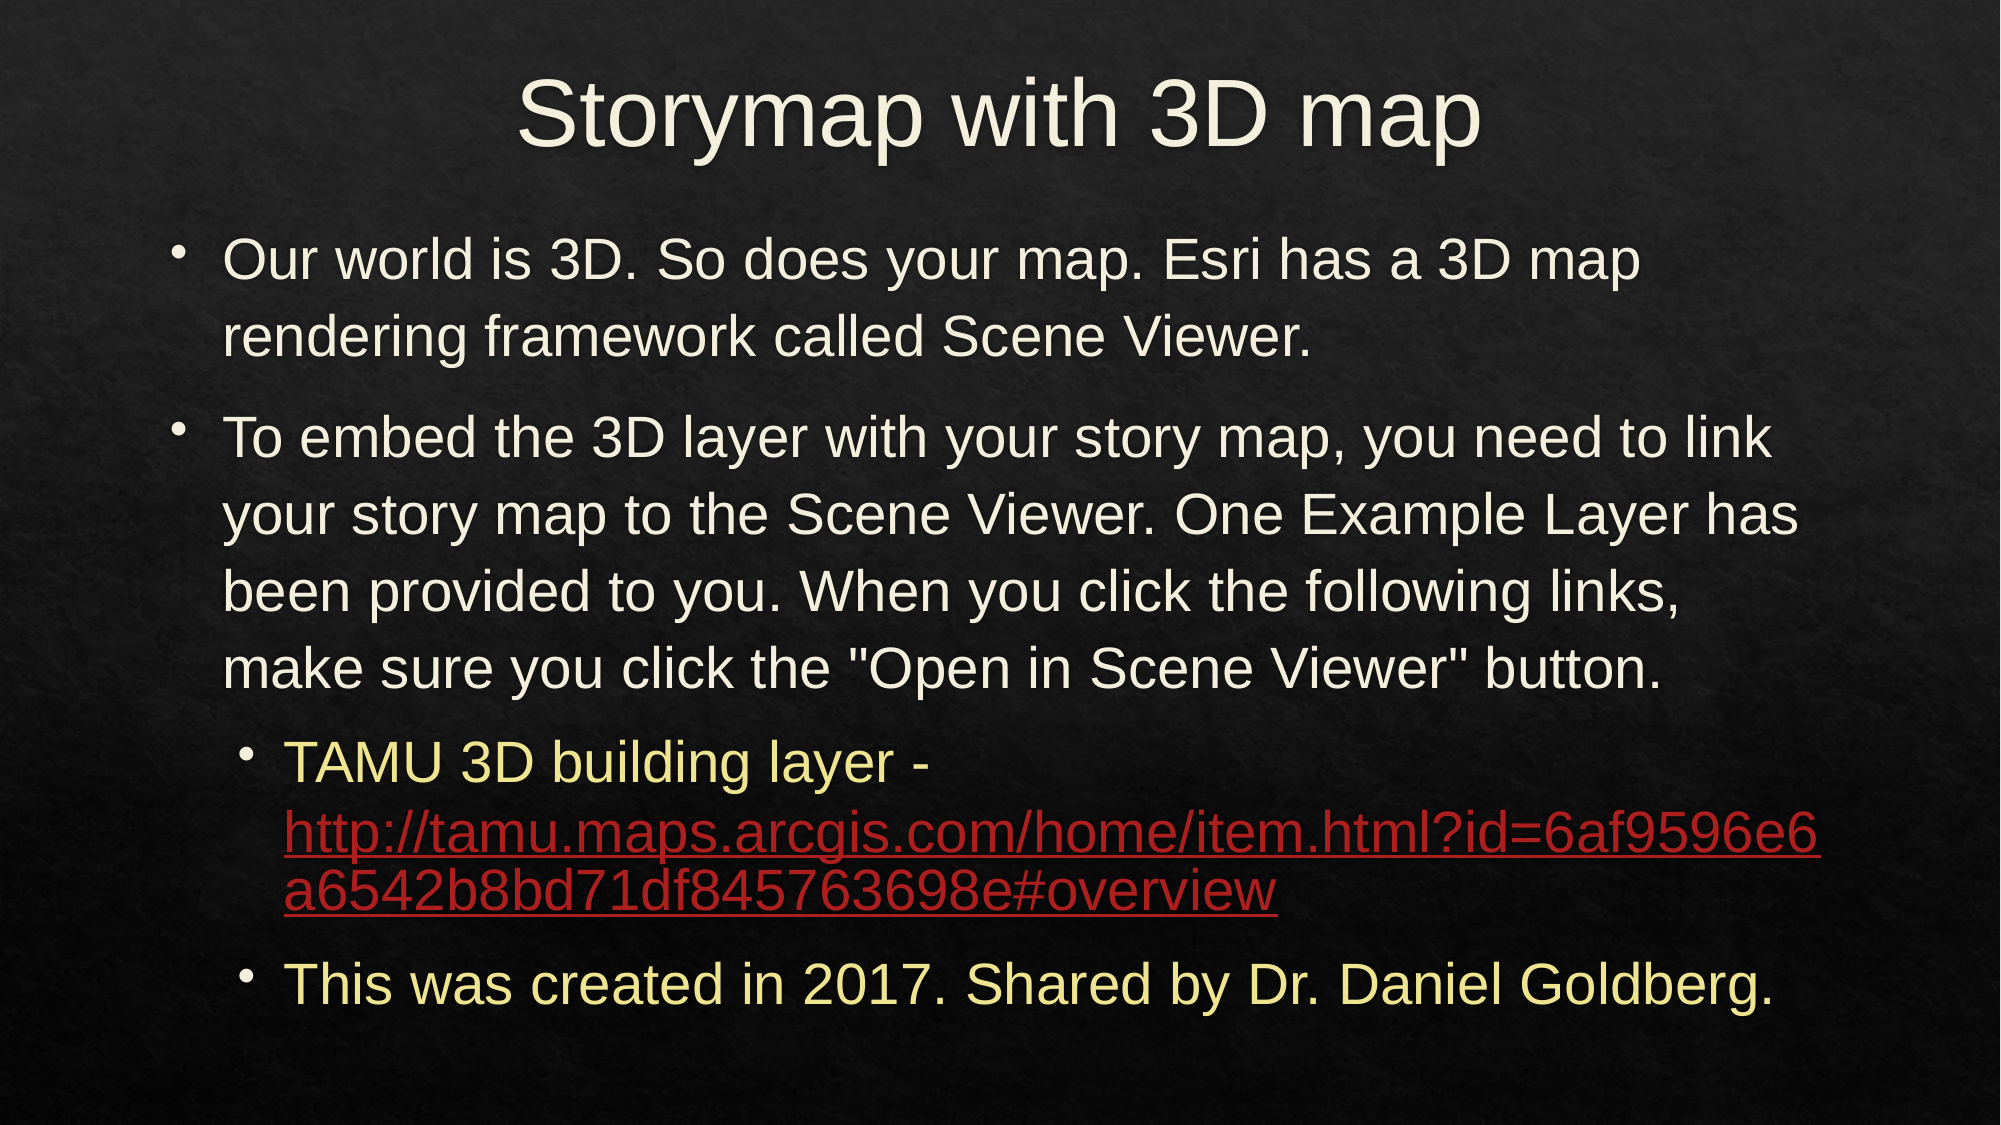

# Storymap with 3D map
Our world is 3D. So does your map. Esri has a 3D map rendering framework called Scene Viewer.
To embed the 3D layer with your story map, you need to link your story map to the Scene Viewer. One Example Layer has been provided to you. When you click the following links, make sure you click the "Open in Scene Viewer" button.
TAMU 3D building layer - http://tamu.maps.arcgis.com/home/item.html?id=6af9596e6a6542b8bd71df845763698e#overview
This was created in 2017. Shared by Dr. Daniel Goldberg.